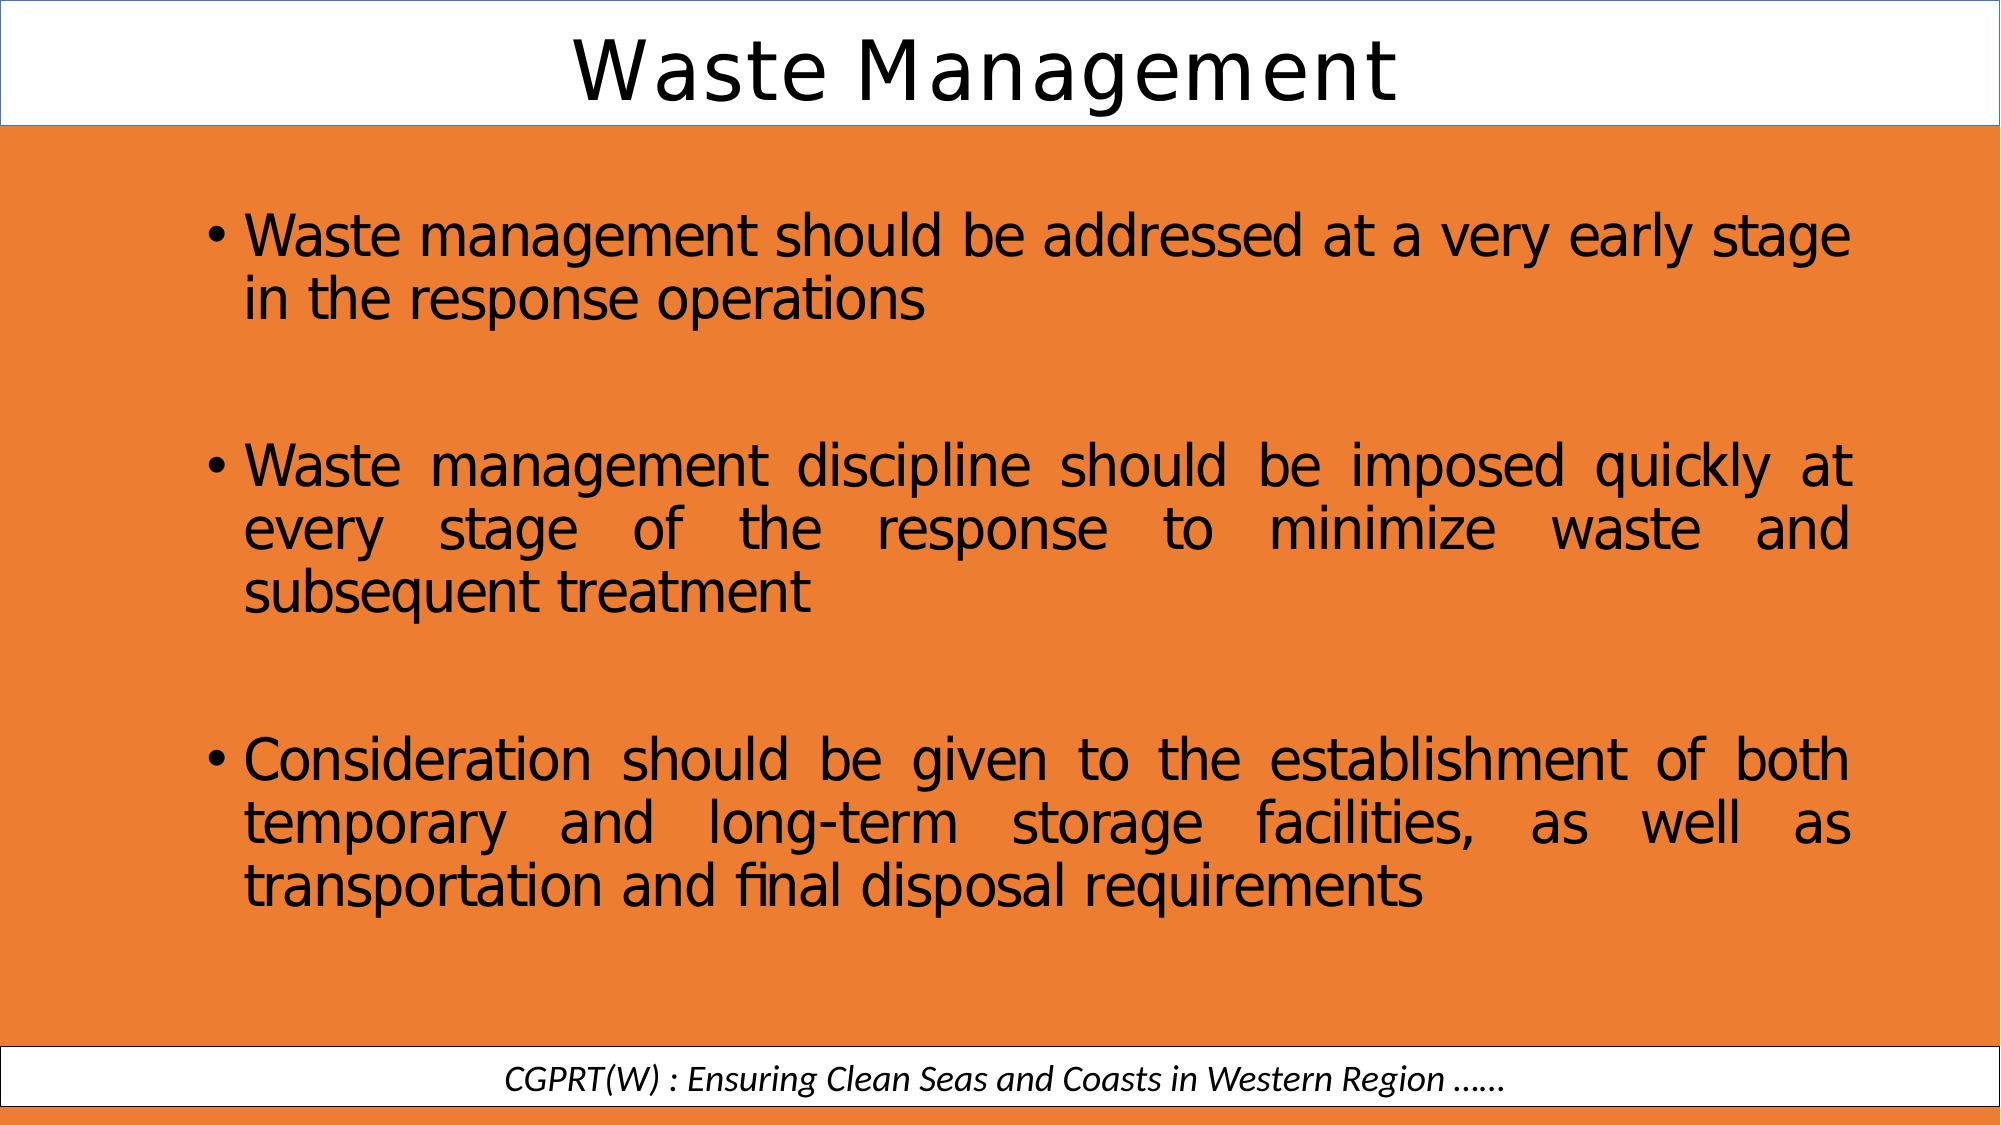

Waste Management
Waste management should be addressed at a very early stage in the response operations

Waste management discipline should be imposed quickly at every stage of the response to minimize waste and subsequent treatment

Consideration should be given to the establishment of both temporary and long-term storage facilities, as well as transportation and final disposal requirements
 CGPRT(W) : Ensuring Clean Seas and Coasts in Western Region ……